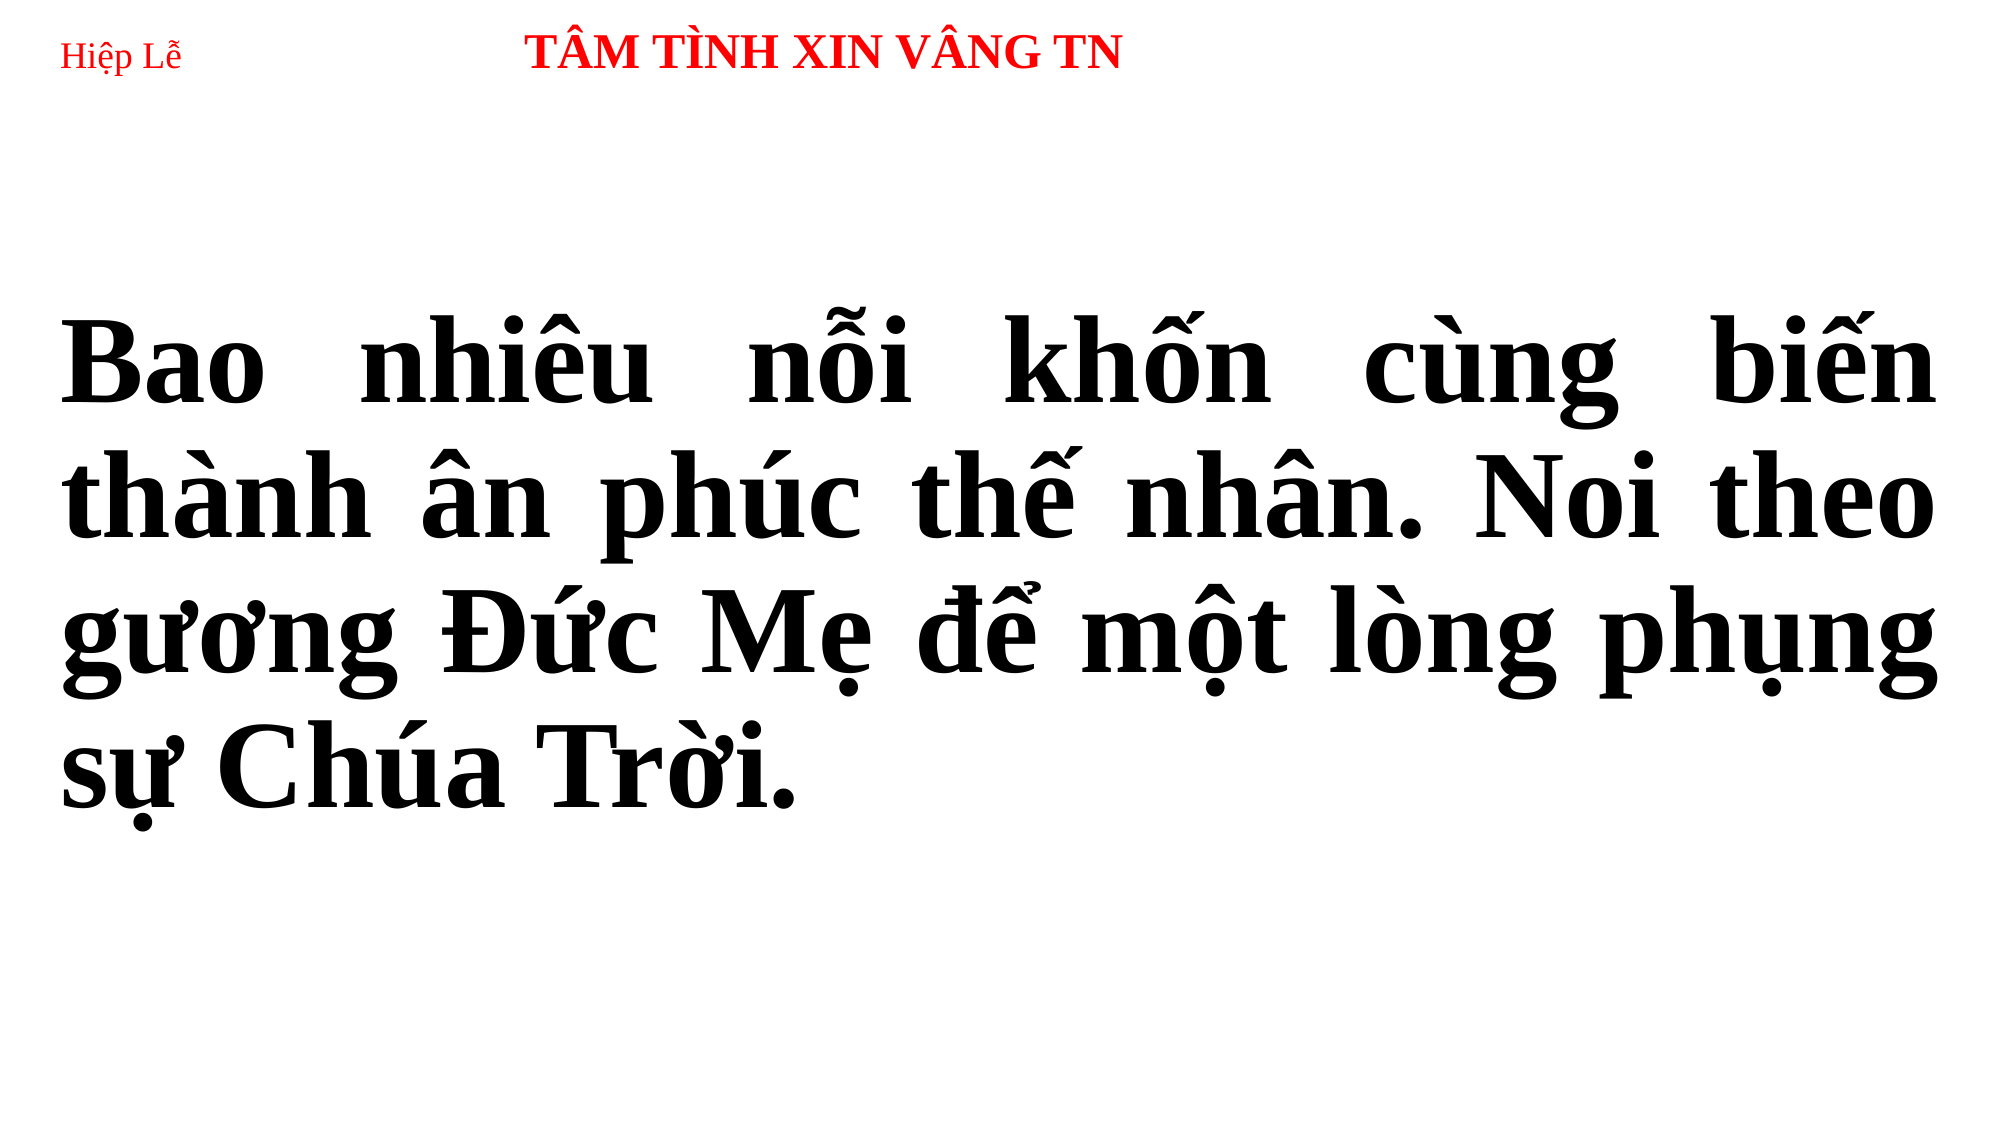

# Hiệp Lễ                                    TÂM TÌNH XIN VÂNG TN
Bao nhiêu nỗi khốn cùng biến thành ân phúc thế nhân. Noi theo gương Đức Mẹ để một lòng phụng sự Chúa Trời.